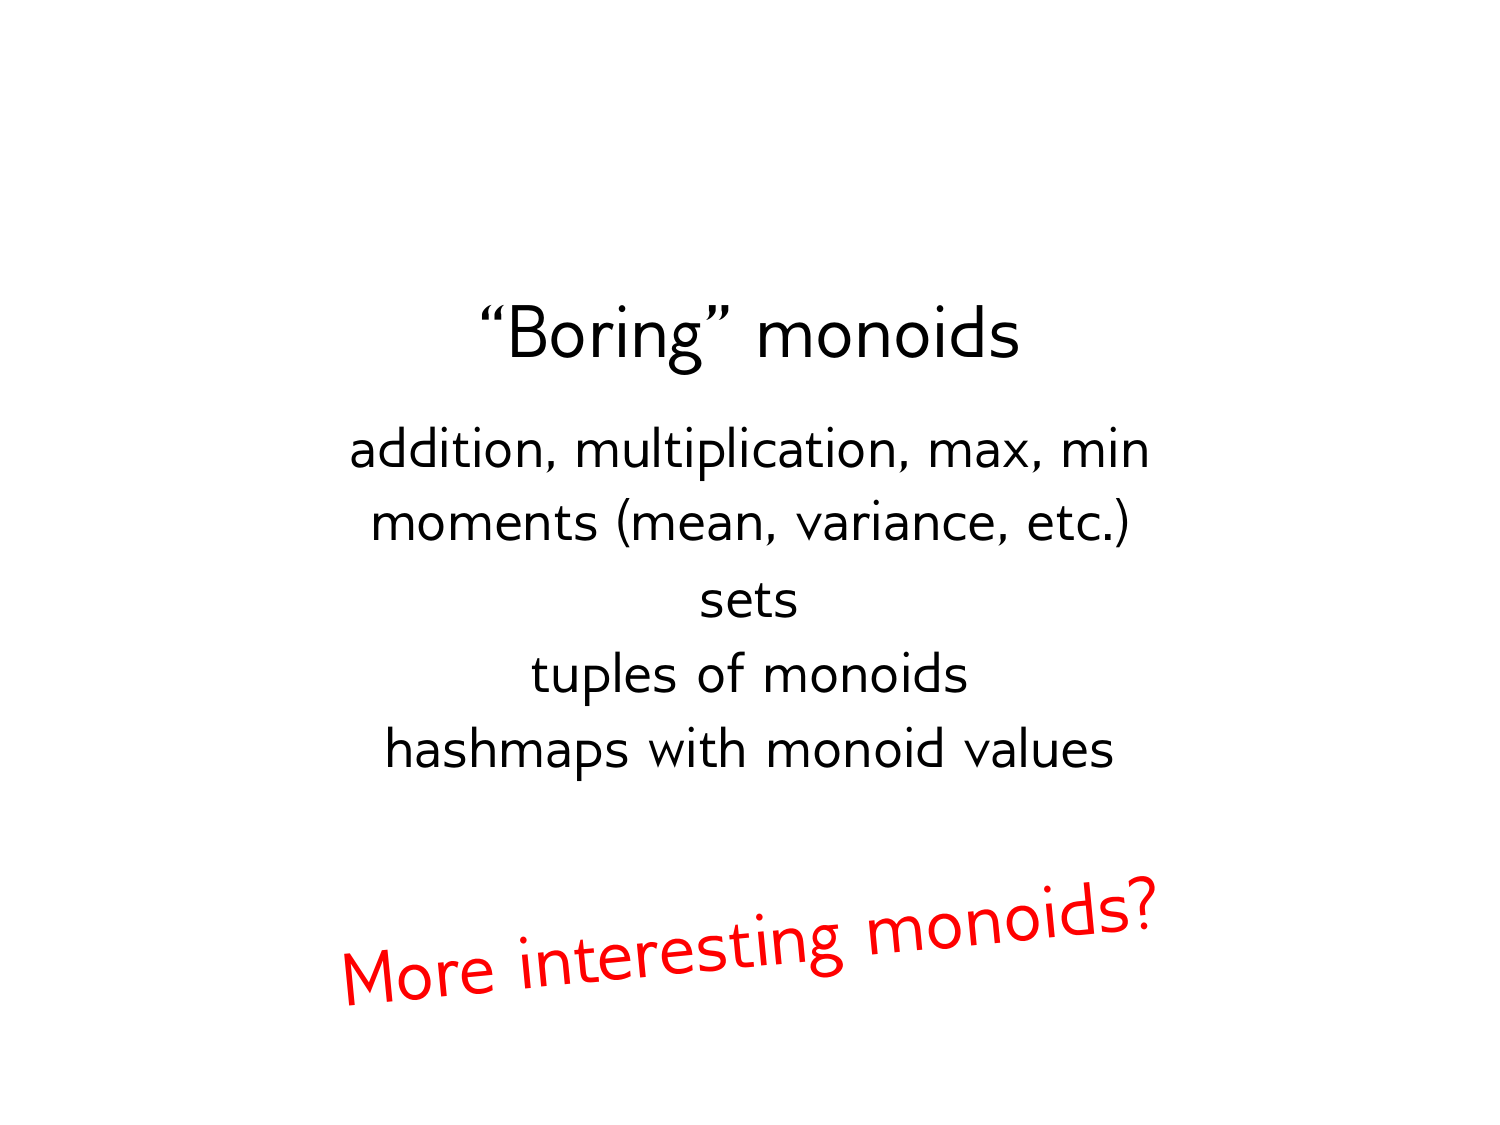

“Boring” monoids
addition, multiplication, max, min
moments (mean, variance, etc.)
sets
tuples of monoids
hashmaps with monoid values
More interesting monoids?